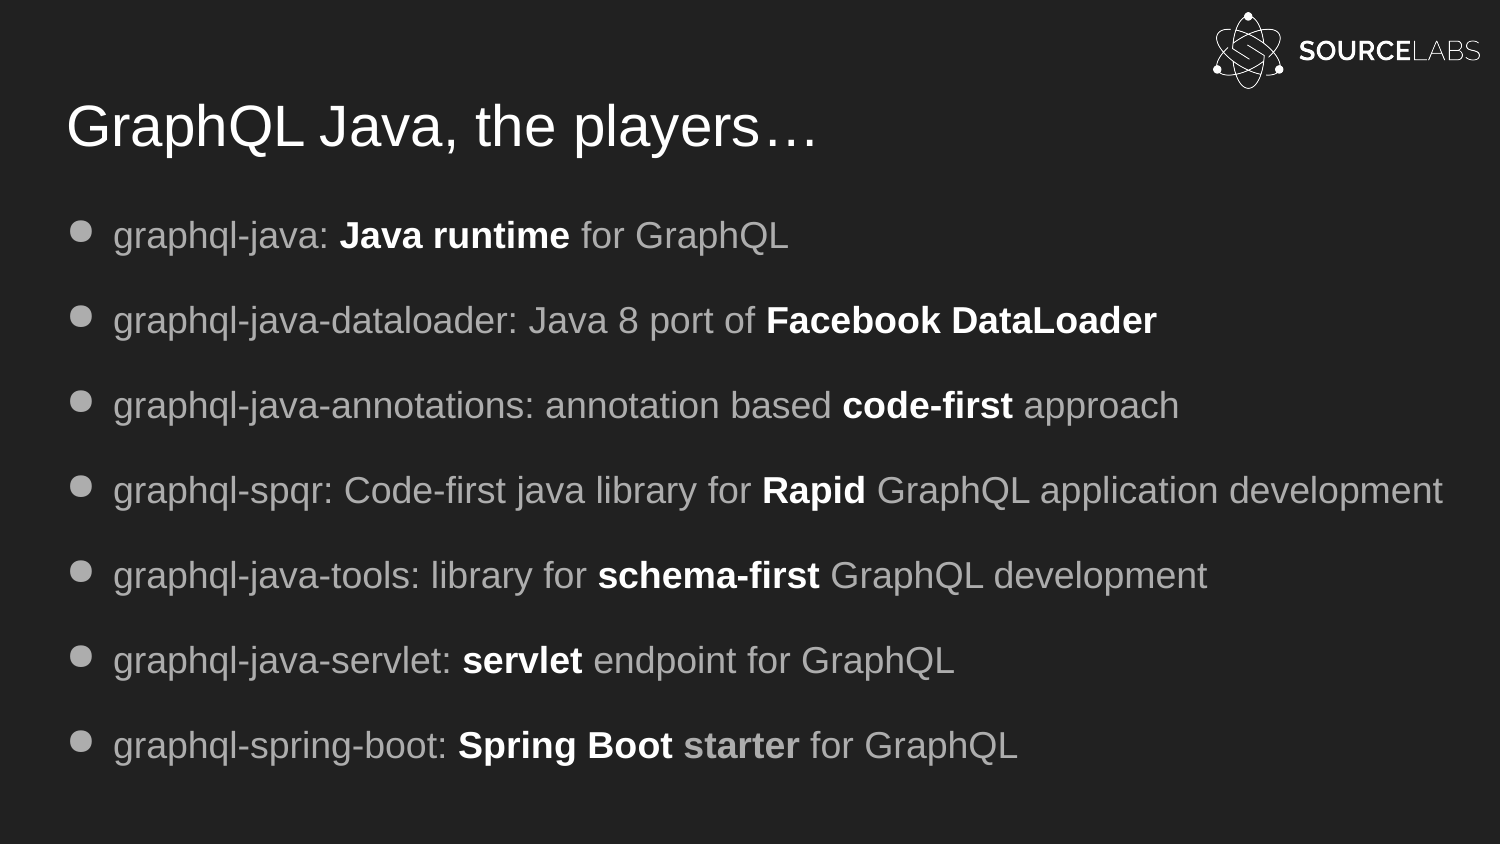

# GraphQL Java, the players…
graphql-java: Java runtime for GraphQL
graphql-java-dataloader: Java 8 port of Facebook DataLoader
graphql-java-annotations: annotation based code-first approach
graphql-spqr: Code-first java library for Rapid GraphQL application development
graphql-java-tools: library for schema-first GraphQL development
graphql-java-servlet: servlet endpoint for GraphQL
graphql-spring-boot: Spring Boot starter for GraphQL